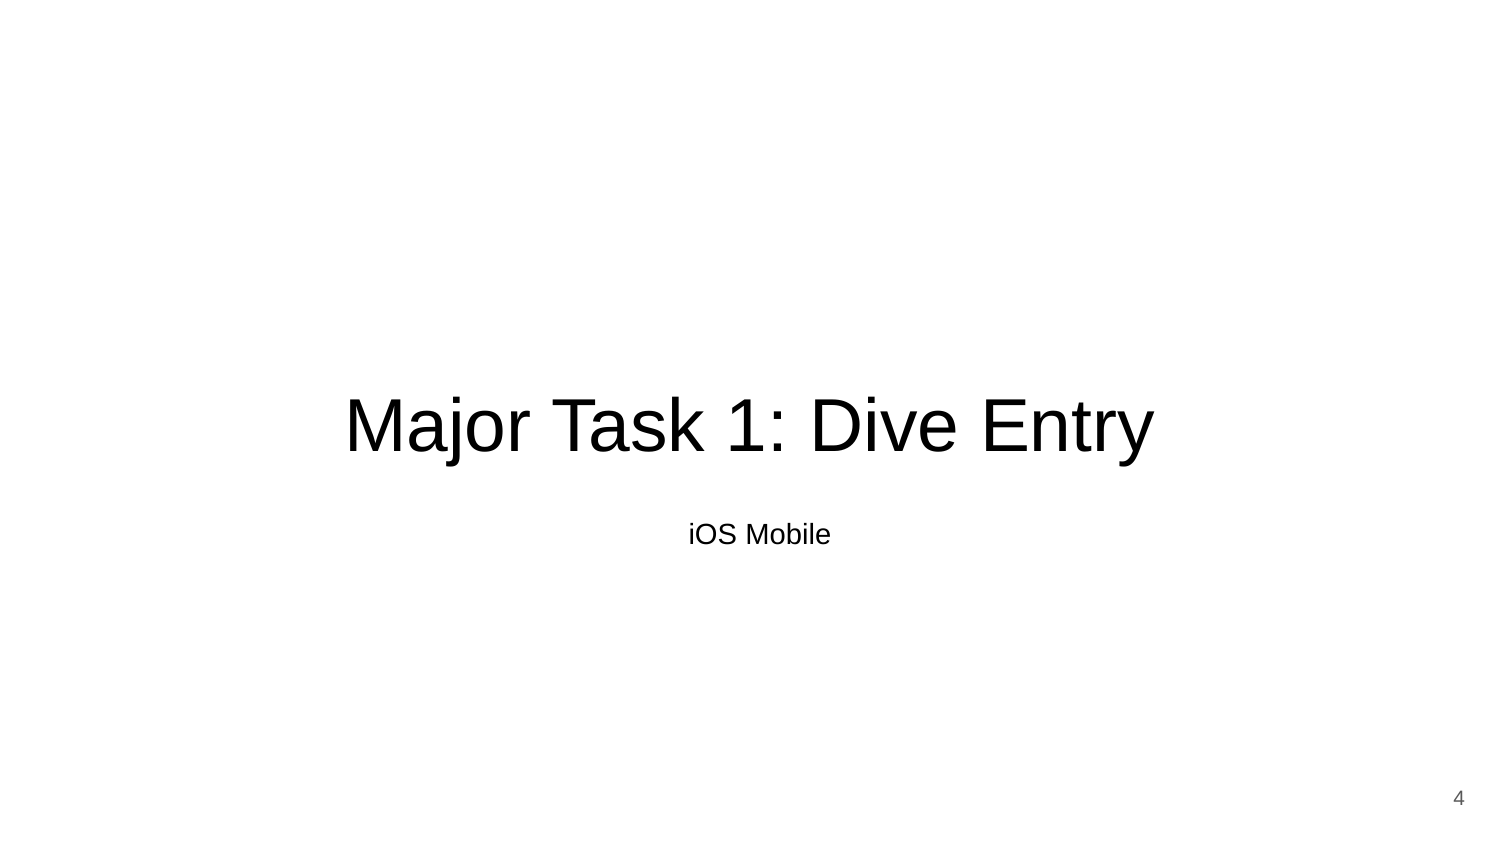

# Major Task 1: Dive Entry
iOS Mobile
4